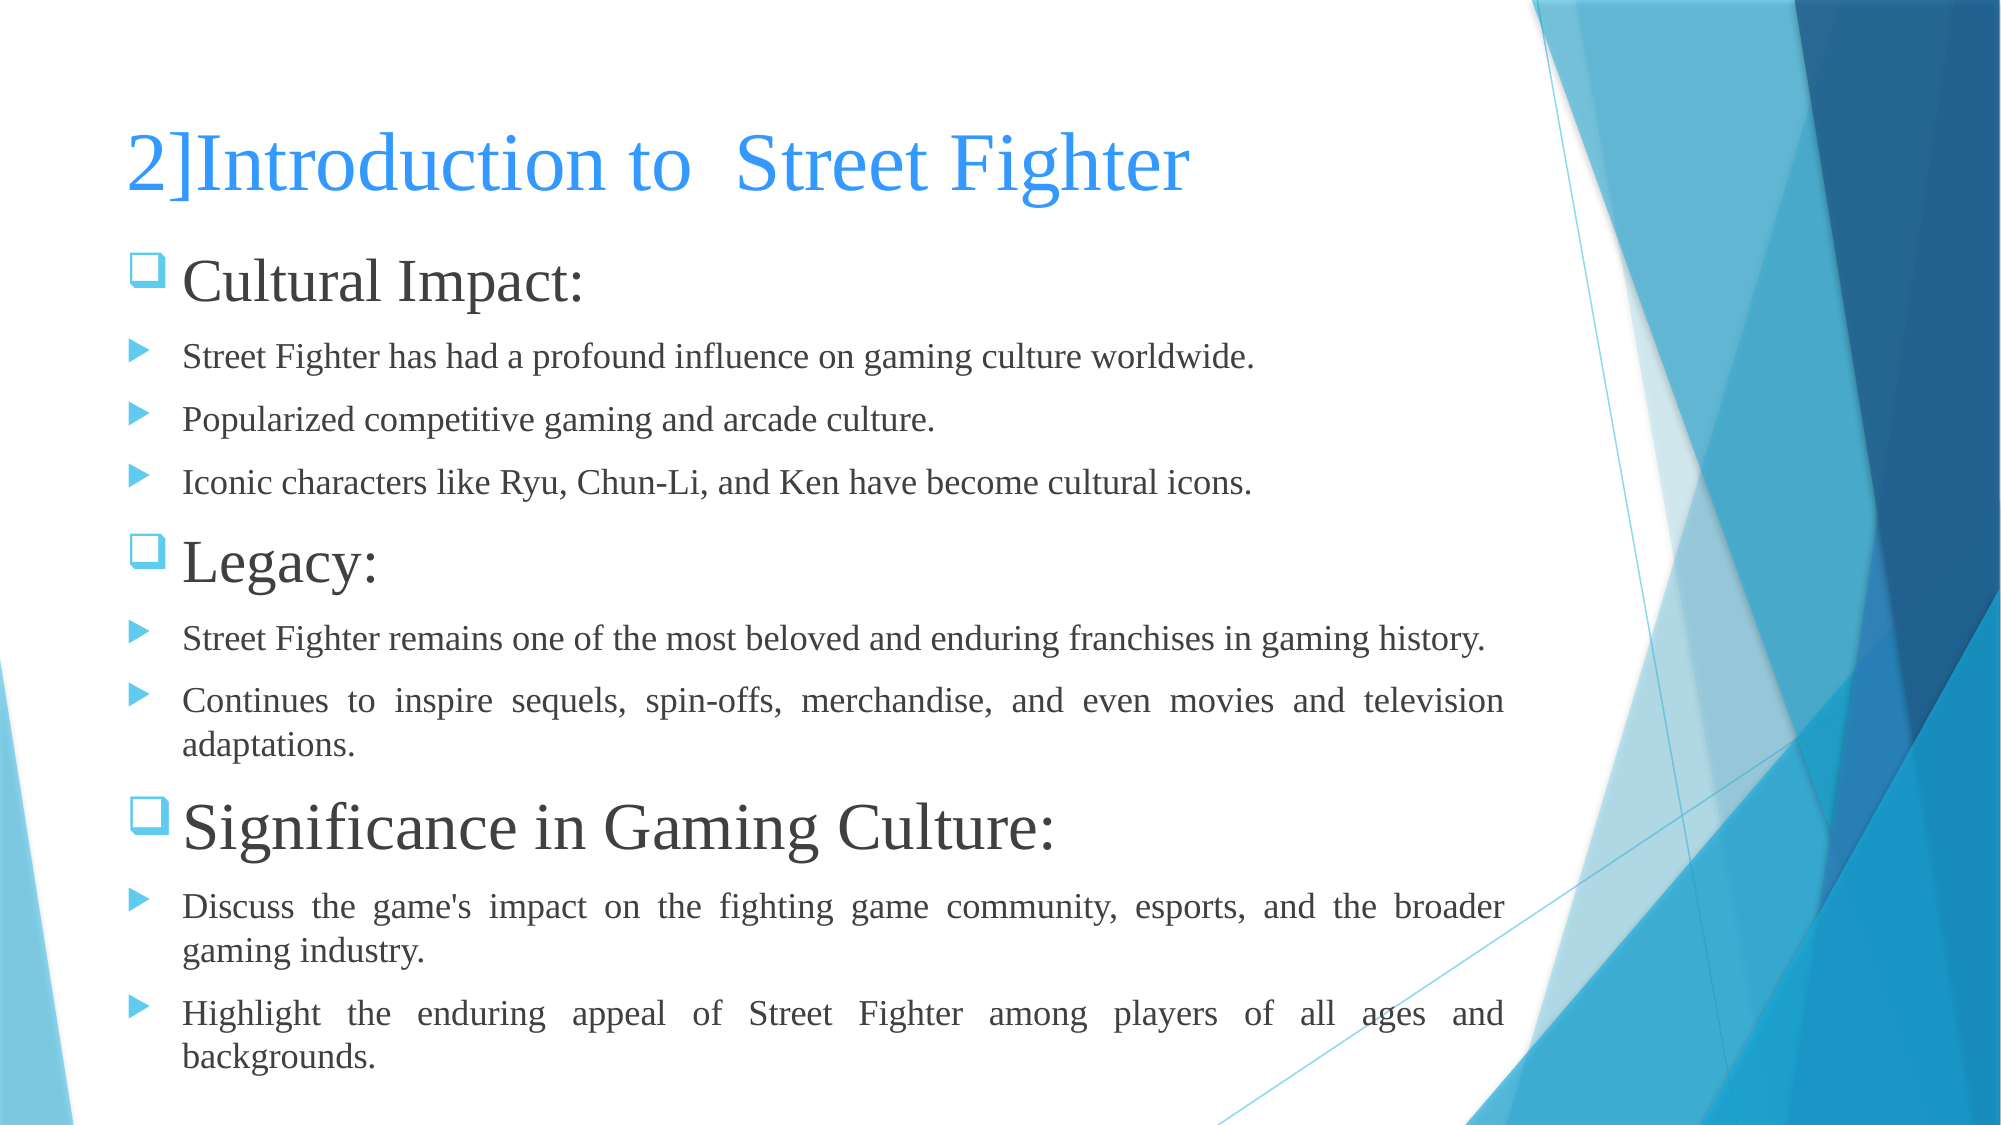

# 2]Introduction to  Street Fighter
Cultural Impact:
Street Fighter has had a profound influence on gaming culture worldwide.
Popularized competitive gaming and arcade culture.
Iconic characters like Ryu, Chun-Li, and Ken have become cultural icons.
Legacy:
Street Fighter remains one of the most beloved and enduring franchises in gaming history.
Continues to inspire sequels, spin-offs, merchandise, and even movies and television adaptations.
Significance in Gaming Culture:
Discuss the game's impact on the fighting game community, esports, and the broader gaming industry.
Highlight the enduring appeal of Street Fighter among players of all ages and backgrounds.